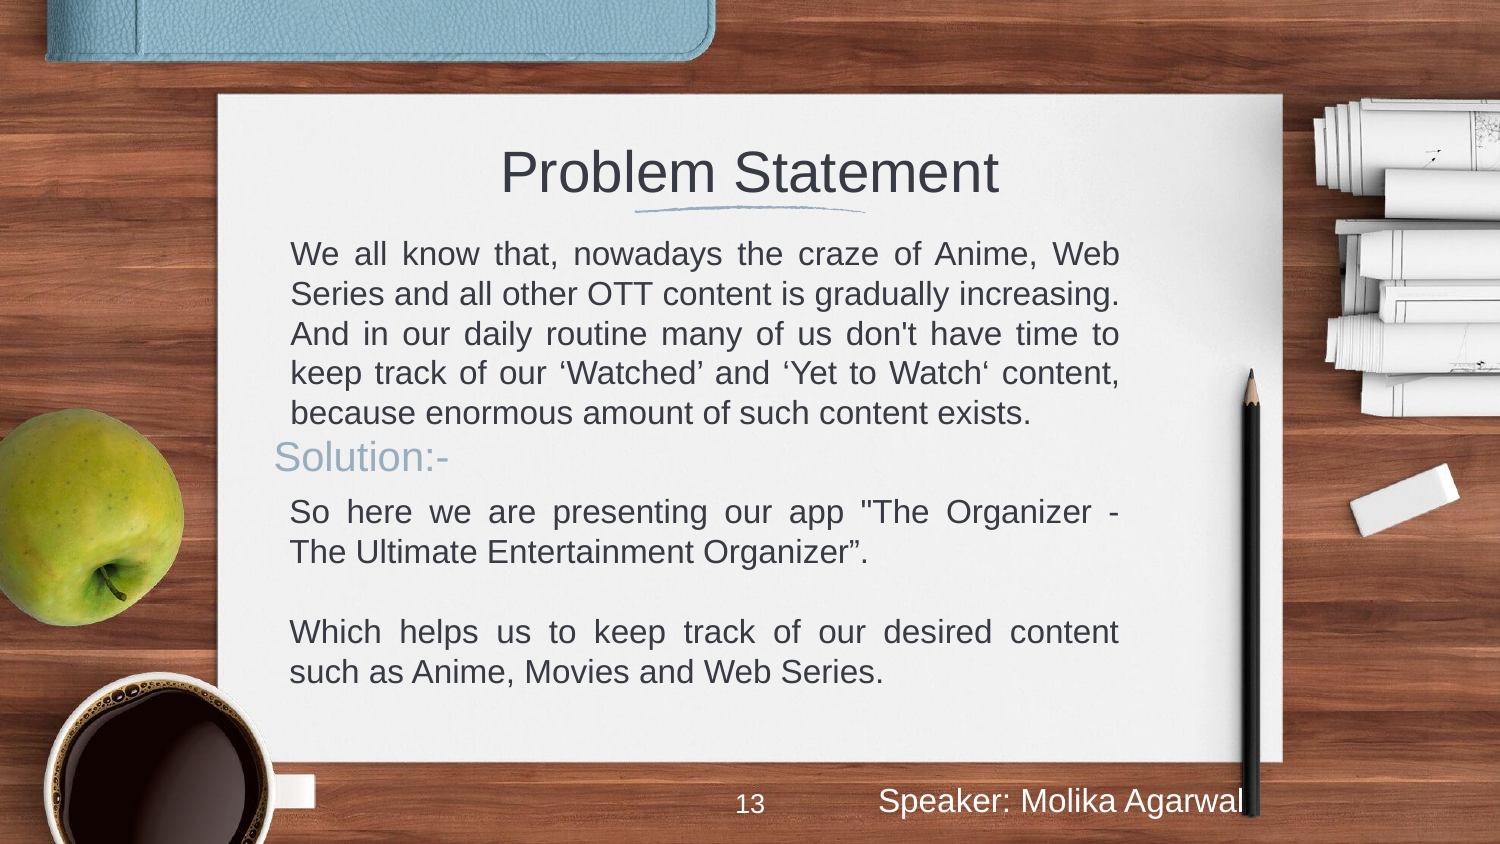

# Problem Statement
We all know that, nowadays the craze of Anime, Web Series and all other OTT content is gradually increasing. And in our daily routine many of us don't have time to keep track of our ‘Watched’ and ‘Yet to Watch‘ content, because enormous amount of such content exists.
Solution:-
So here we are presenting our app "The Organizer - The Ultimate Entertainment Organizer”.

Which helps us to keep track of our desired content such as Anime, Movies and Web Series.
13
Speaker: Molika Agarwal